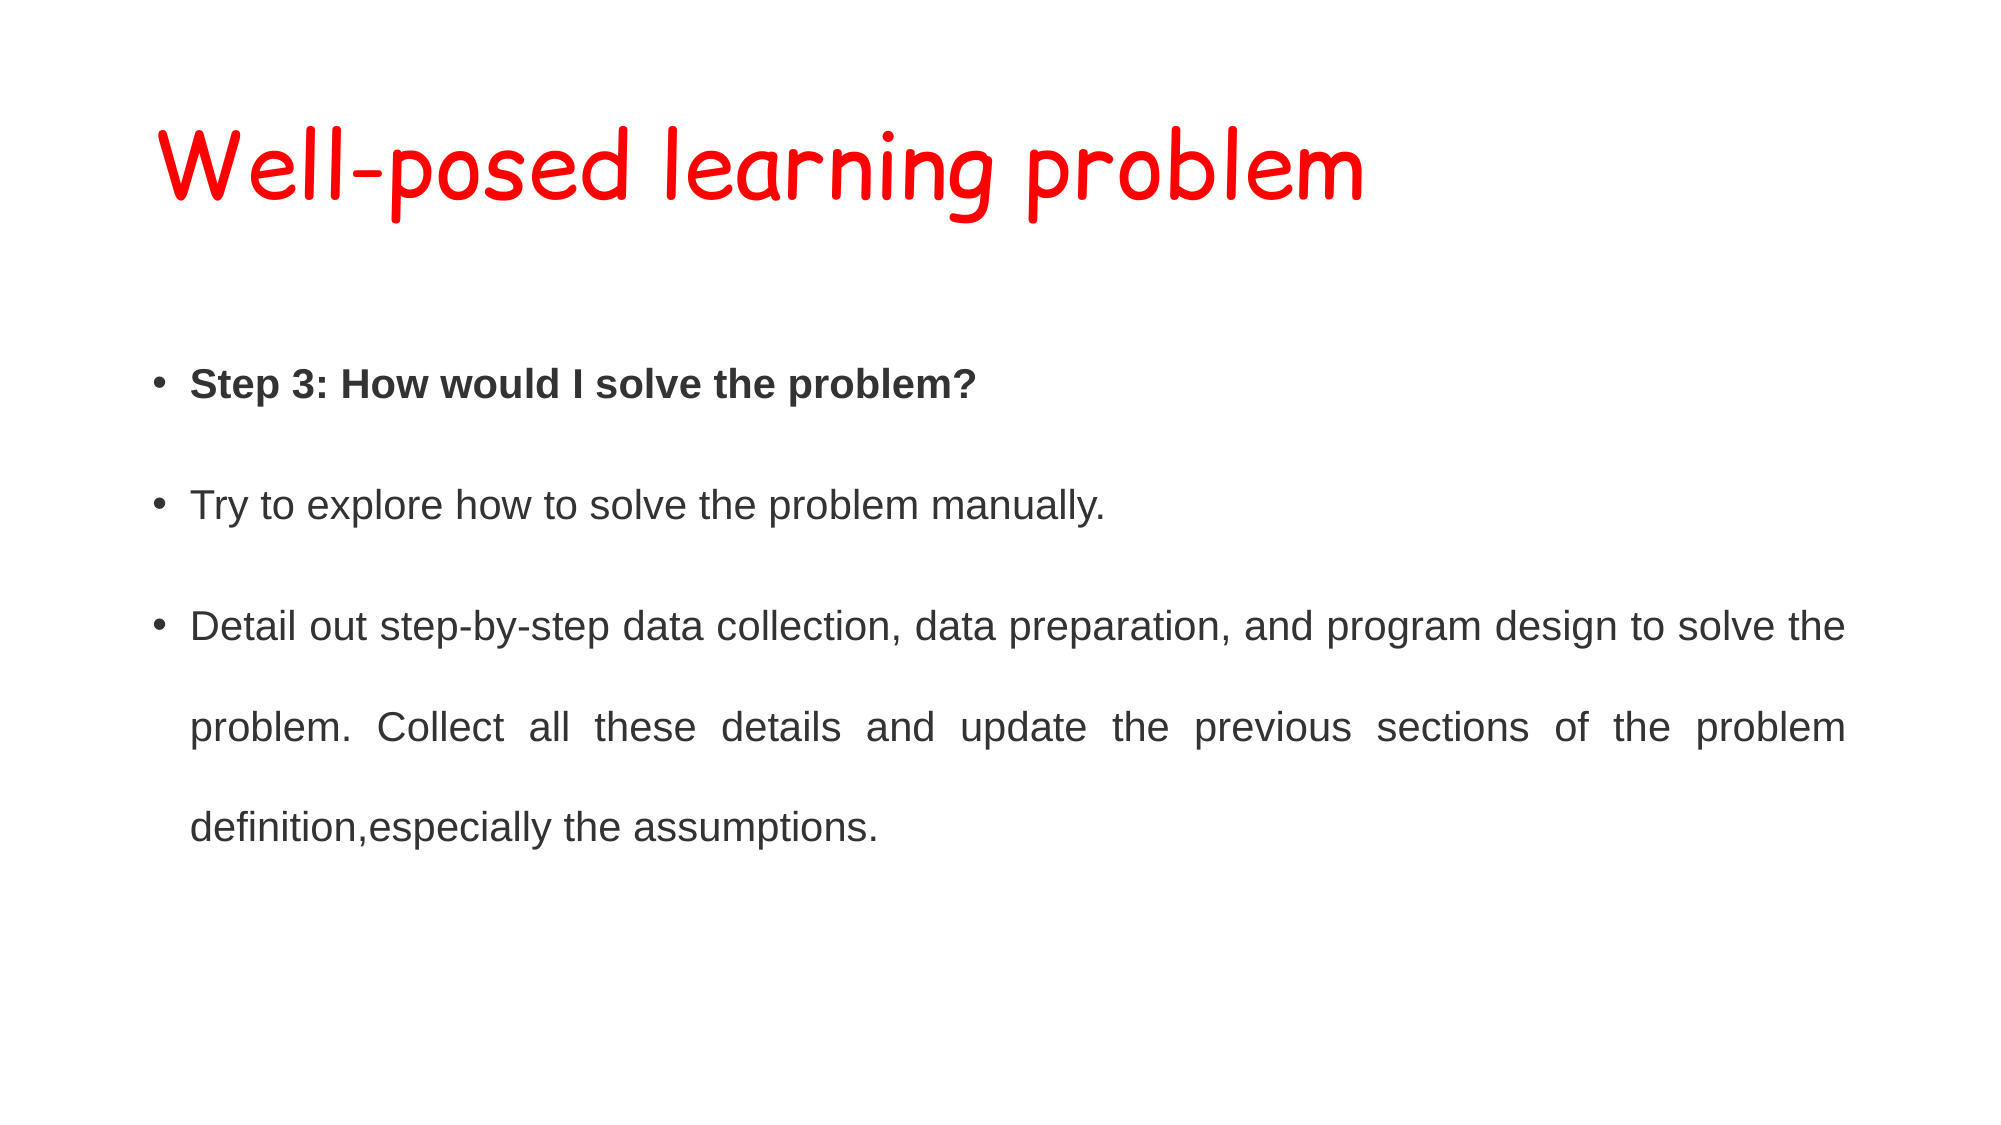

# Well-posed learning problem
Step 3: How would I solve the problem?
Try to explore how to solve the problem manually.
Detail out step-by-step data collection, data preparation, and program design to solve the problem. Collect all these details and update the previous sections of the problem definition,especially the assumptions.